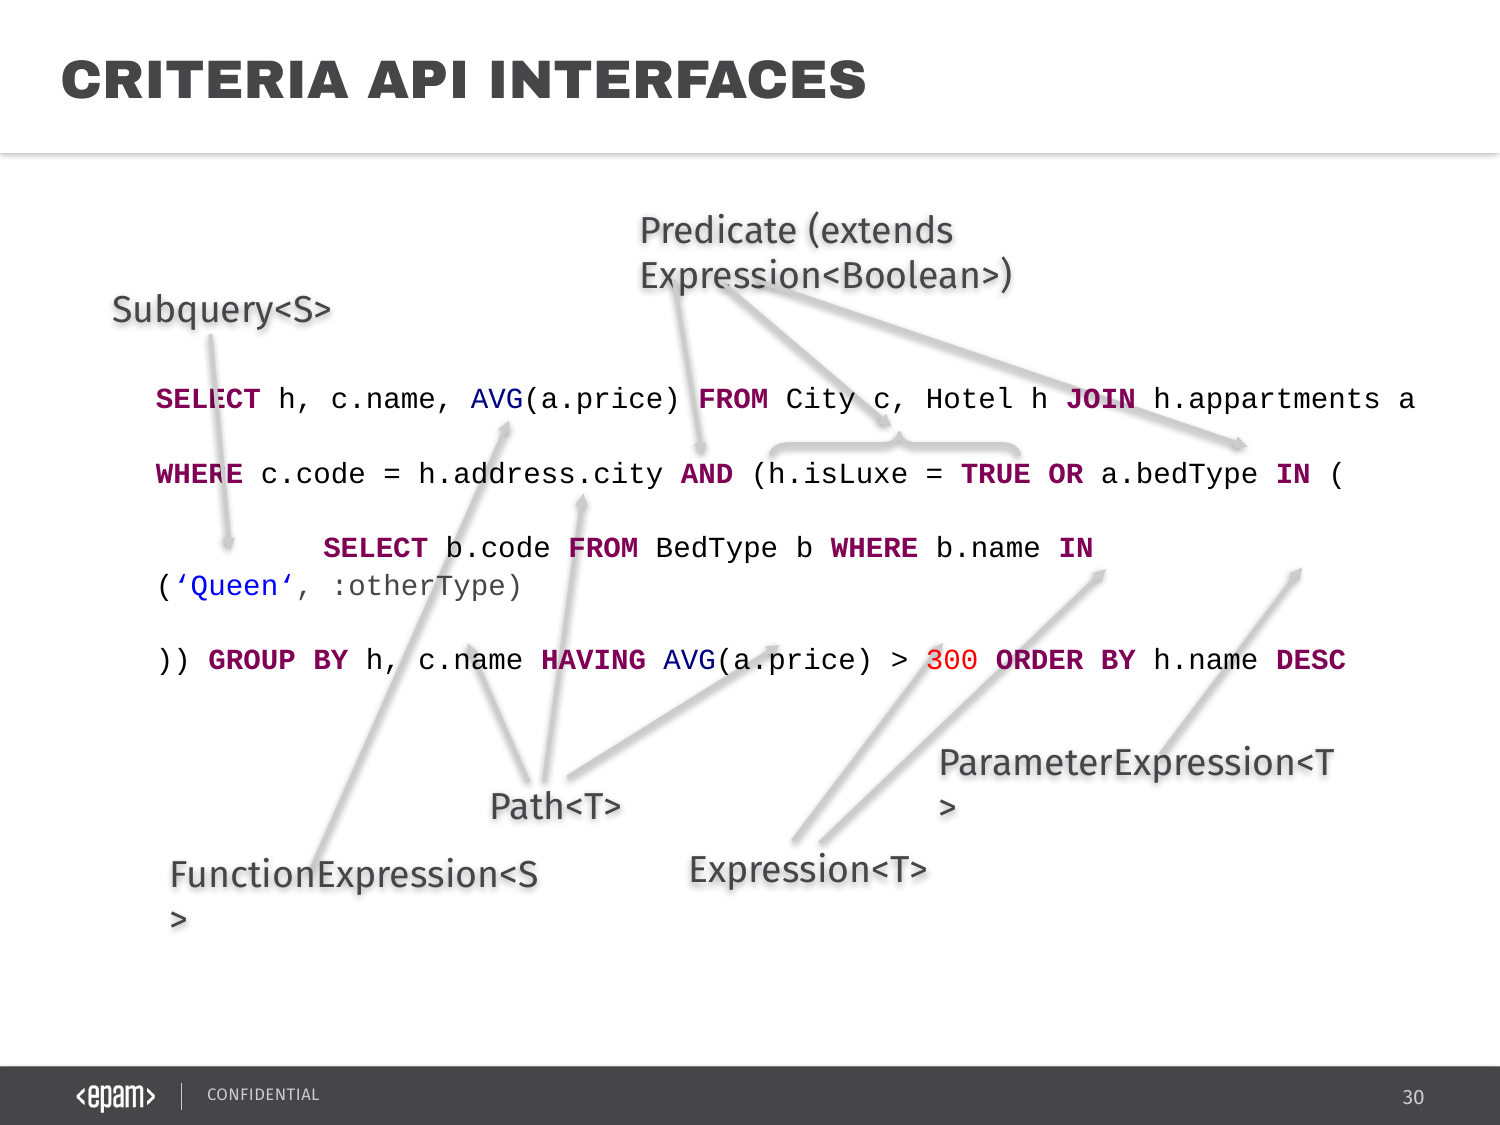

CRITERIA API INTERFACES
Predicate (extends Expression<Boolean>)
Subquery<S>

SELECT h, c.name, AVG(a.price) FROM City c, Hotel h JOIN h.appartments a

WHERE c.code = h.address.city AND (h.isLuxe = TRUE OR a.bedType IN (

	 SELECT b.code FROM BedType b WHERE b.name IN (‘Queen‘, :otherType)

)) GROUP BY h, c.name HAVING AVG(a.price) > 300 ORDER BY h.name DESC
ParameterExpression<T>
Path<T>
Expression<T>
FunctionExpression<S>